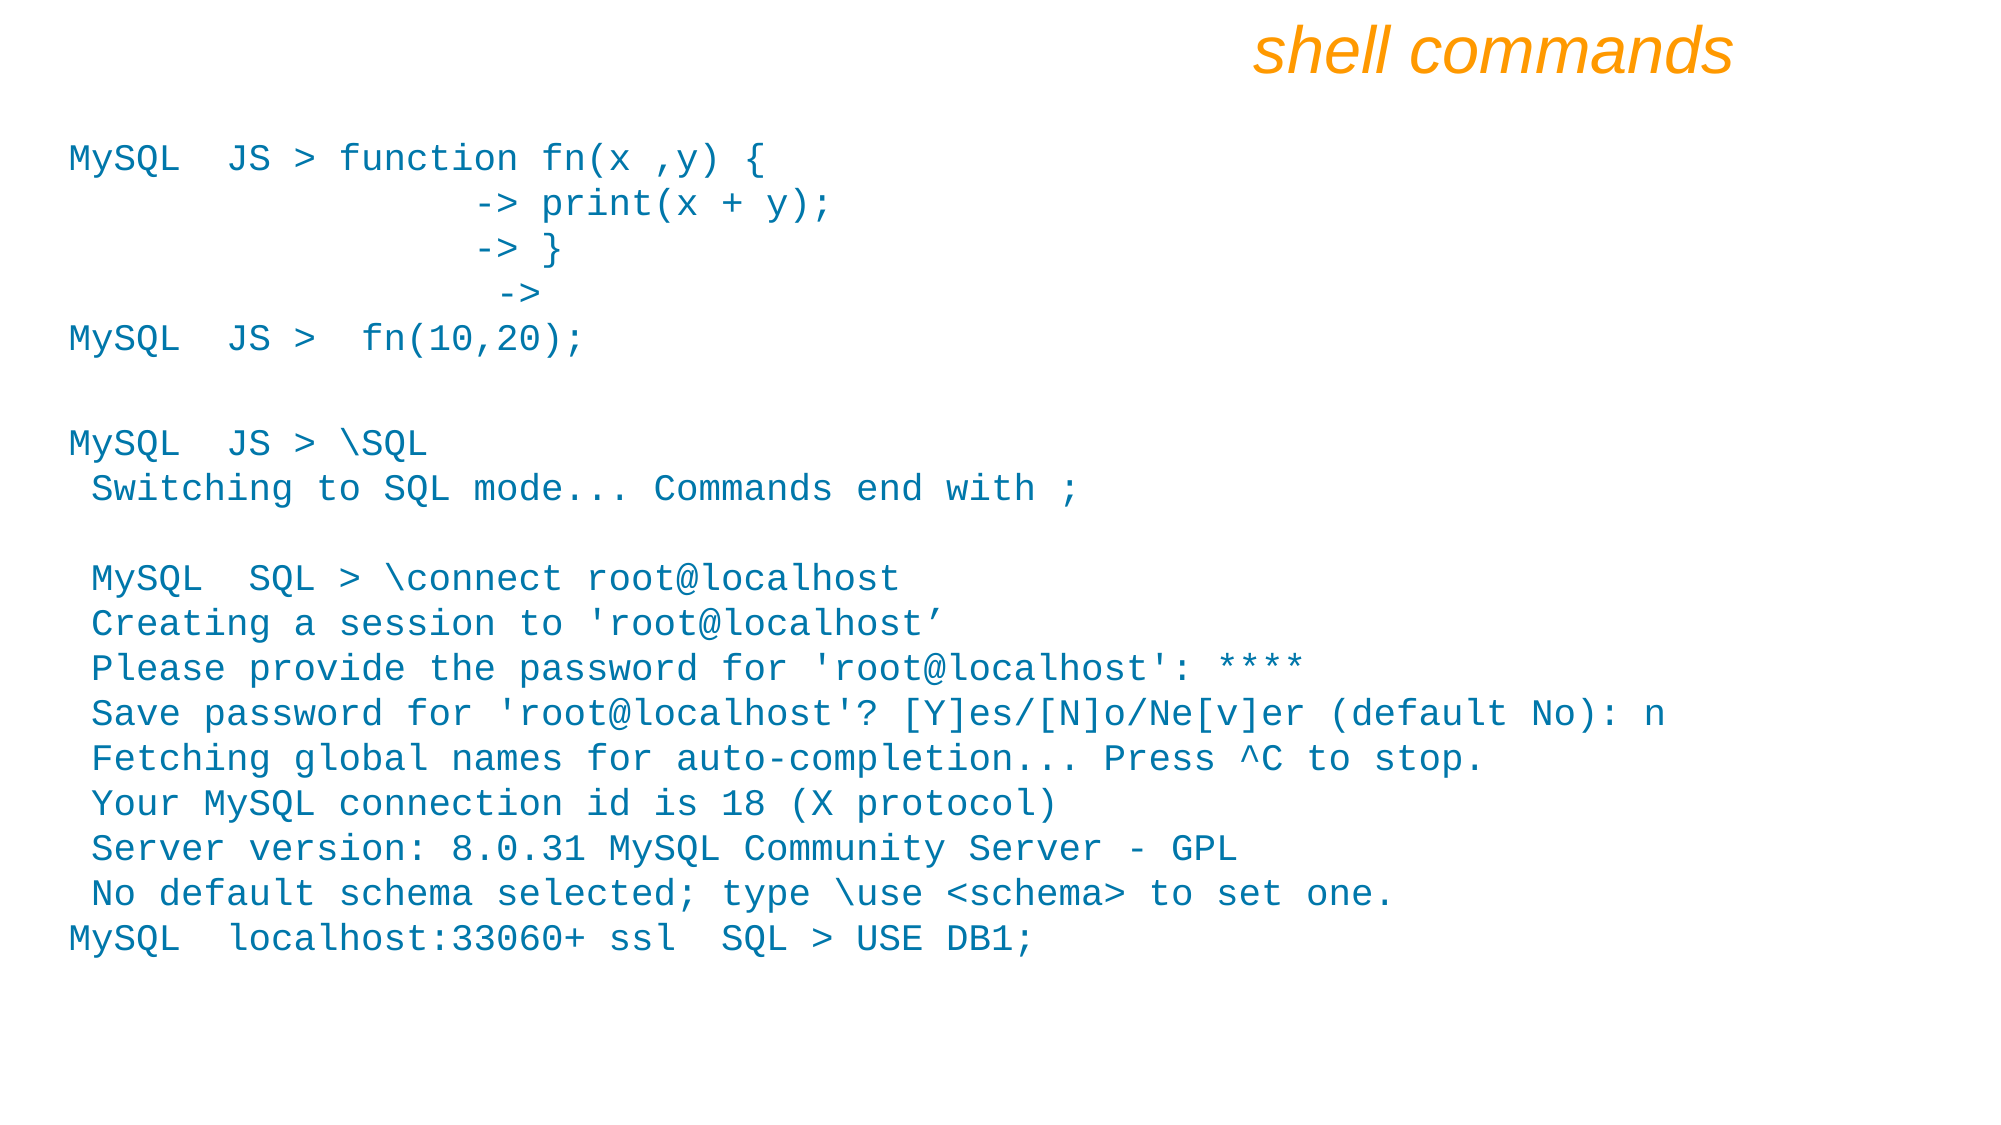

shell commands
 MySQL  JS > function fn(x ,y) {
                   -> print(x + y);
                   -> }
                    ->
 MySQL  JS >  fn(10,20);
 MySQL  JS > \SQL
  Switching to SQL mode... Commands end with ;

  MySQL  SQL > \connect root@localhost
  Creating a session to 'root@localhost’
  Please provide the password for 'root@localhost': ****
  Save password for 'root@localhost'? [Y]es/[N]o/Ne[v]er (default No): n
  Fetching global names for auto-completion... Press ^C to stop.
  Your MySQL connection id is 18 (X protocol)
  Server version: 8.0.31 MySQL Community Server - GPL
  No default schema selected; type \use <schema> to set one.
 MySQL  localhost:33060+ ssl  SQL > USE DB1;